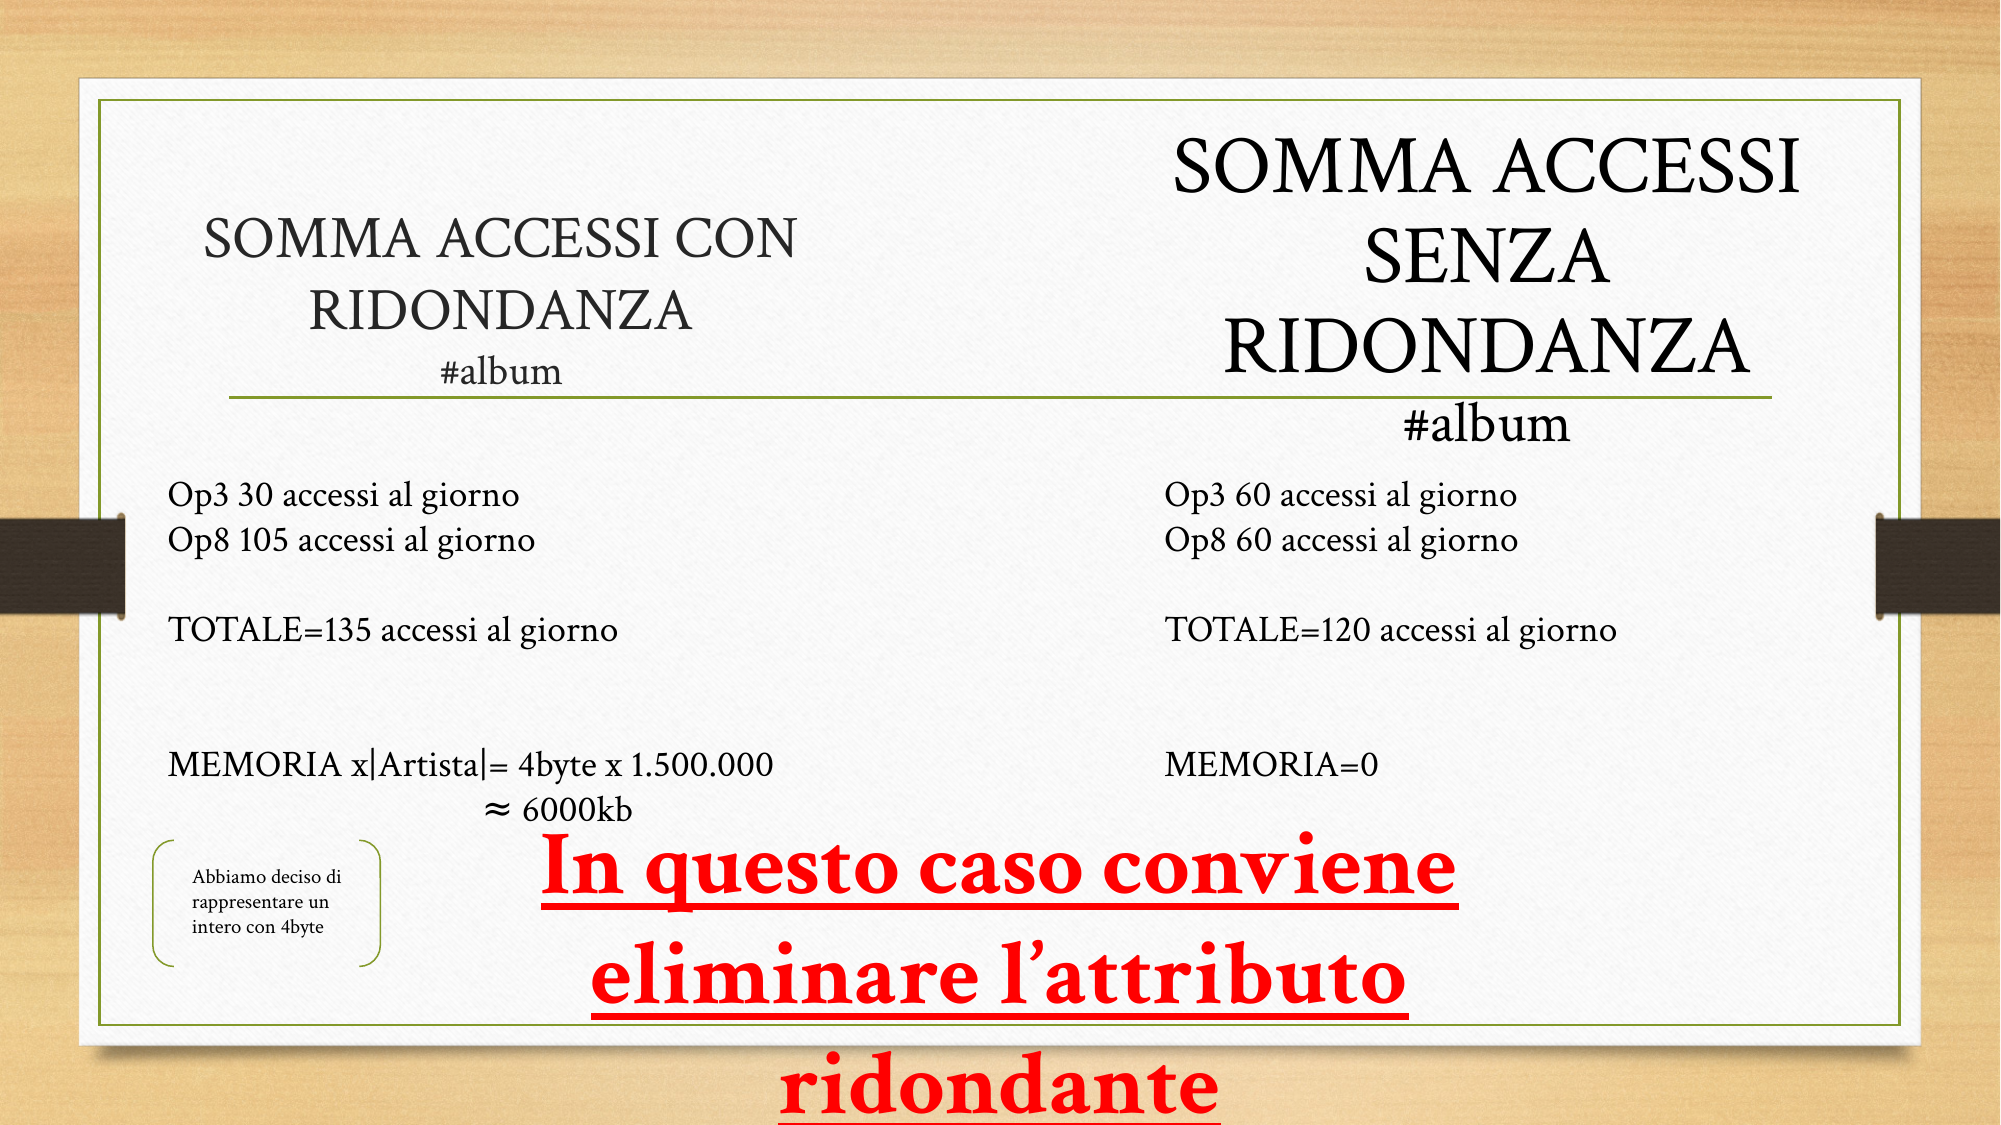

SOMMA ACCESSI SENZA
RIDONDANZA
#album
# SOMMA ACCESSI CON RIDONDANZA #album
Op3 30 accessi al giorno
Op8 105 accessi al giorno

TOTALE=135 accessi al giorno

MEMORIA x|Artista|= 4byte x 1.500.000
                                     ≈ 6000kb
Op3 60 accessi al giorno
Op8 60 accessi al giorno

TOTALE=120 accessi al giorno

MEMORIA=0

In questo caso conviene eliminare l’attributo ridondante

Abbiamo deciso di rappresentare un intero con 4byte